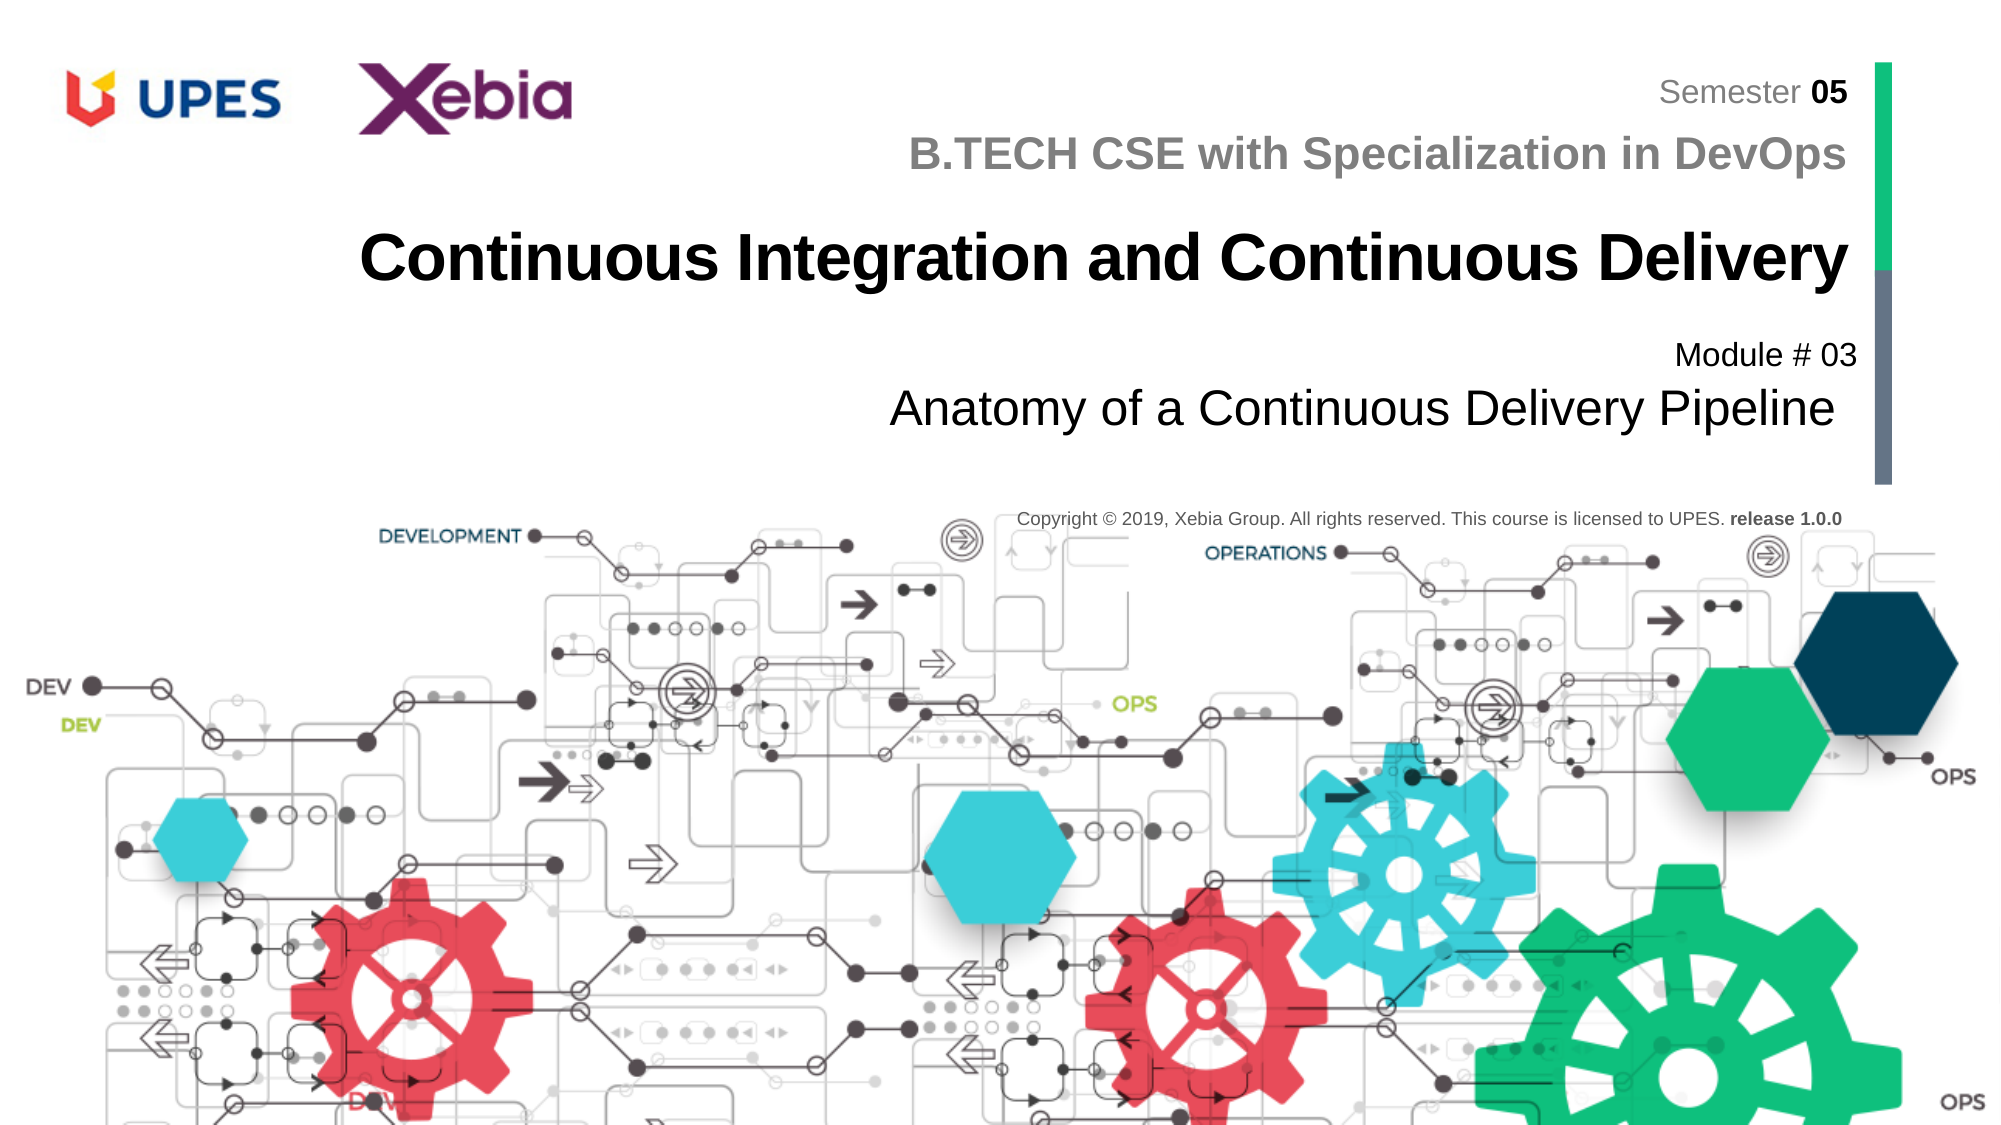

B.TECH CSE with Specialization in DevOps
Continuous Integration and Continuous Delivery
Anatomy of a Continuous Delivery Pipeline